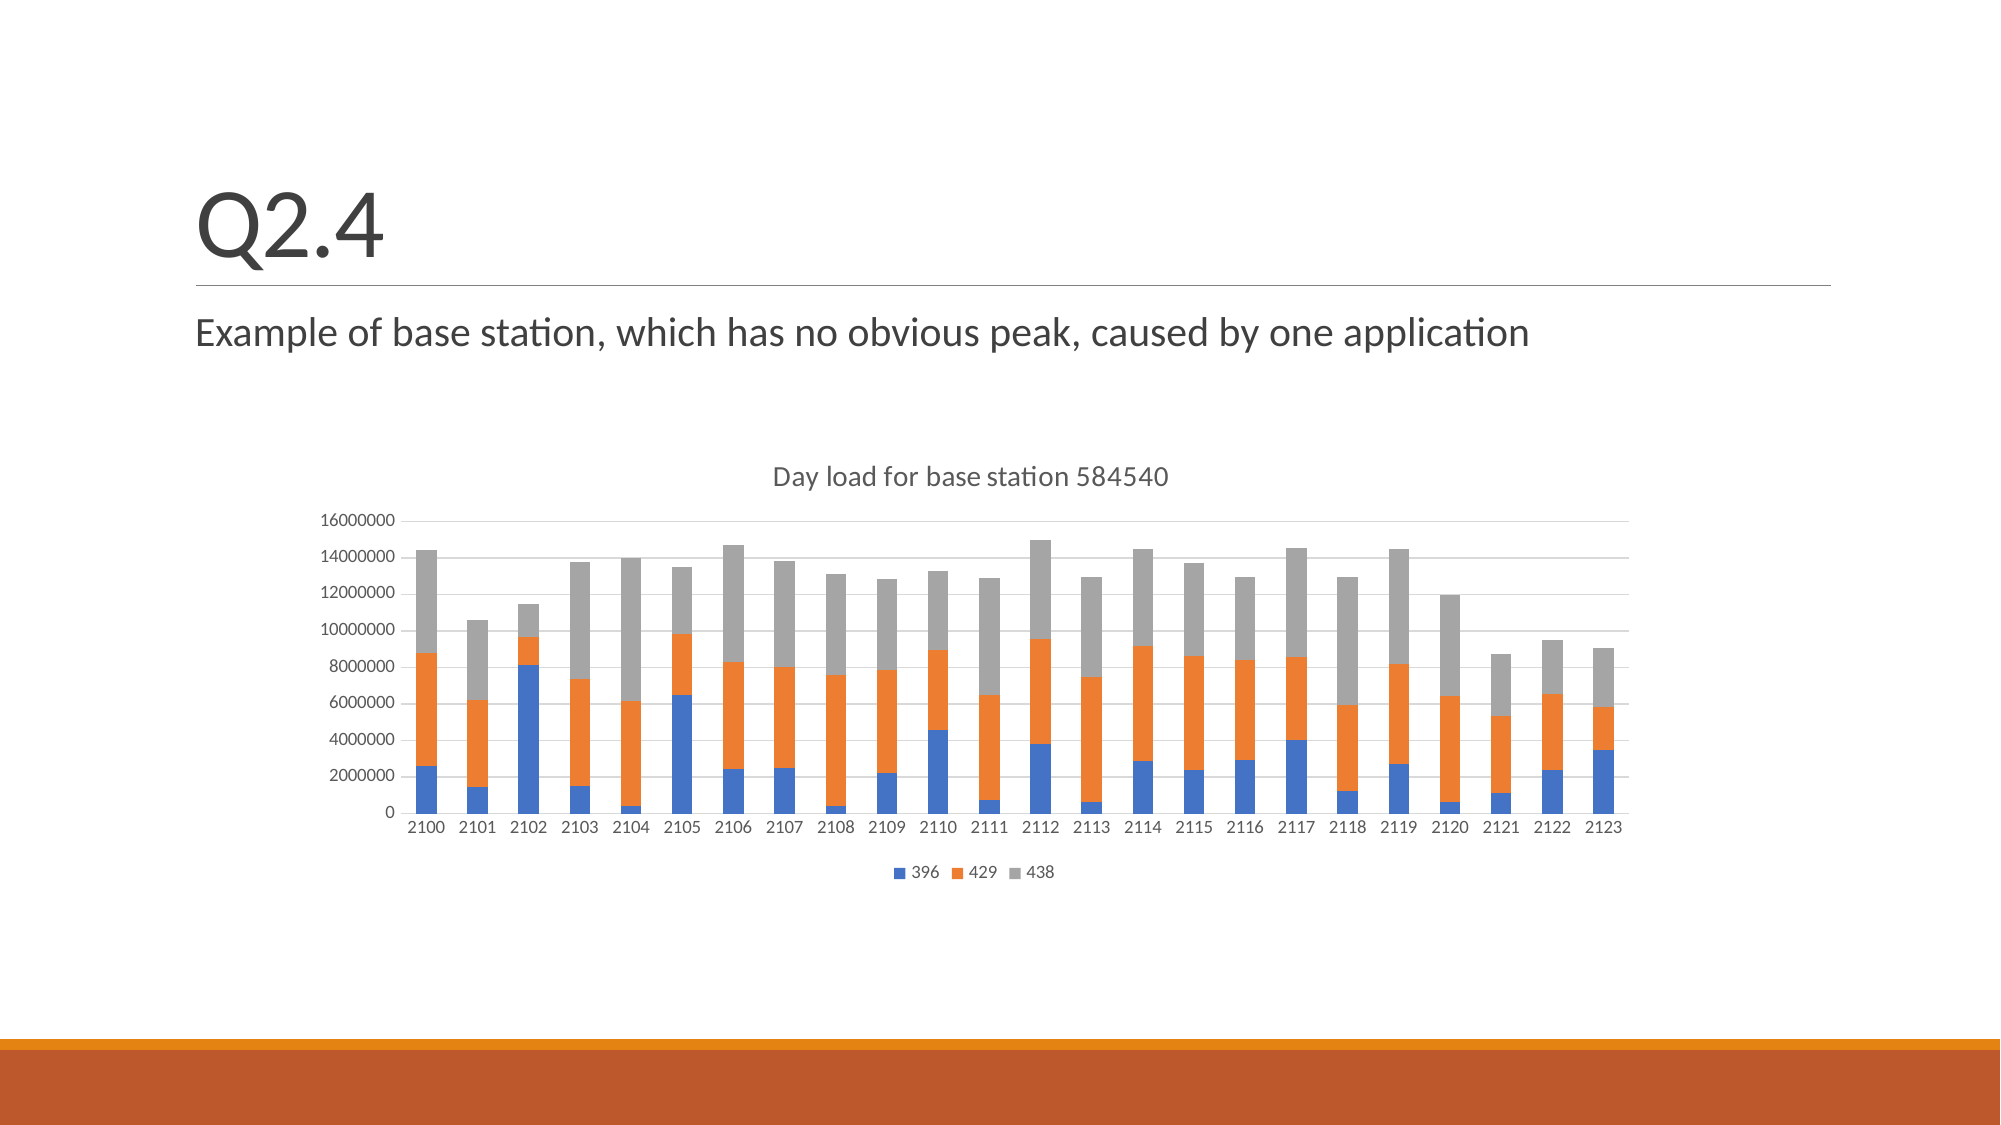

# Q2.4
Example of base station, which has no obvious peak, caused by one application

### Chart: Day load for base station 584540

| Category | 396 | 429 | 438 |
|---|---|---|---|
| 2100 | 2617058.0 | 6155038.0 | 5668139.0 |
| 2101 | 1461734.0 | 4738002.0 | 4414192.0 |
| 2102 | 8146042.0 | 1535585.0 | 1803524.0 |
| 2103 | 1539521.0 | 5829745.0 | 6412549.0 |
| 2104 | 407008.0 | 5752310.0 | 7855560.0 |
| 2105 | 6468594.0 | 3341694.0 | 3693953.0 |
| 2106 | 2469811.0 | 5808448.0 | 6433619.0 |
| 2107 | 2524953.0 | 5492698.0 | 5811307.0 |
| 2108 | 437904.0 | 7171462.0 | 5520794.0 |
| 2109 | 2217937.0 | 5644536.0 | 4968452.0 |
| 2110 | 4569572.0 | 4365403.0 | 4357905.0 |
| 2111 | 760028.0 | 5715895.0 | 6405913.0 |
| 2112 | 3839963.0 | 5721544.0 | 5433707.0 |
| 2113 | 631805.0 | 6826898.0 | 5506425.0 |
| 2114 | 2869565.0 | 6323457.0 | 5264795.0 |
| 2115 | 2362906.0 | 6282924.0 | 5076363.0 |
| 2116 | 2911710.0 | 5491164.0 | 4562967.0 |
| 2117 | 4052671.0 | 4523090.0 | 5960904.0 |
| 2118 | 1253159.0 | 4677381.0 | 7026723.0 |
| 2119 | 2692439.0 | 5482016.0 | 6282198.0 |
| 2120 | 659376.0 | 5790523.0 | 5539330.0 |
| 2121 | 1132159.0 | 4228687.0 | 3356956.0 |
| 2122 | 2383564.0 | 4141218.0 | 2970746.0 |
| 2123 | 3506722.0 | 2340414.0 | 3229518.0 |